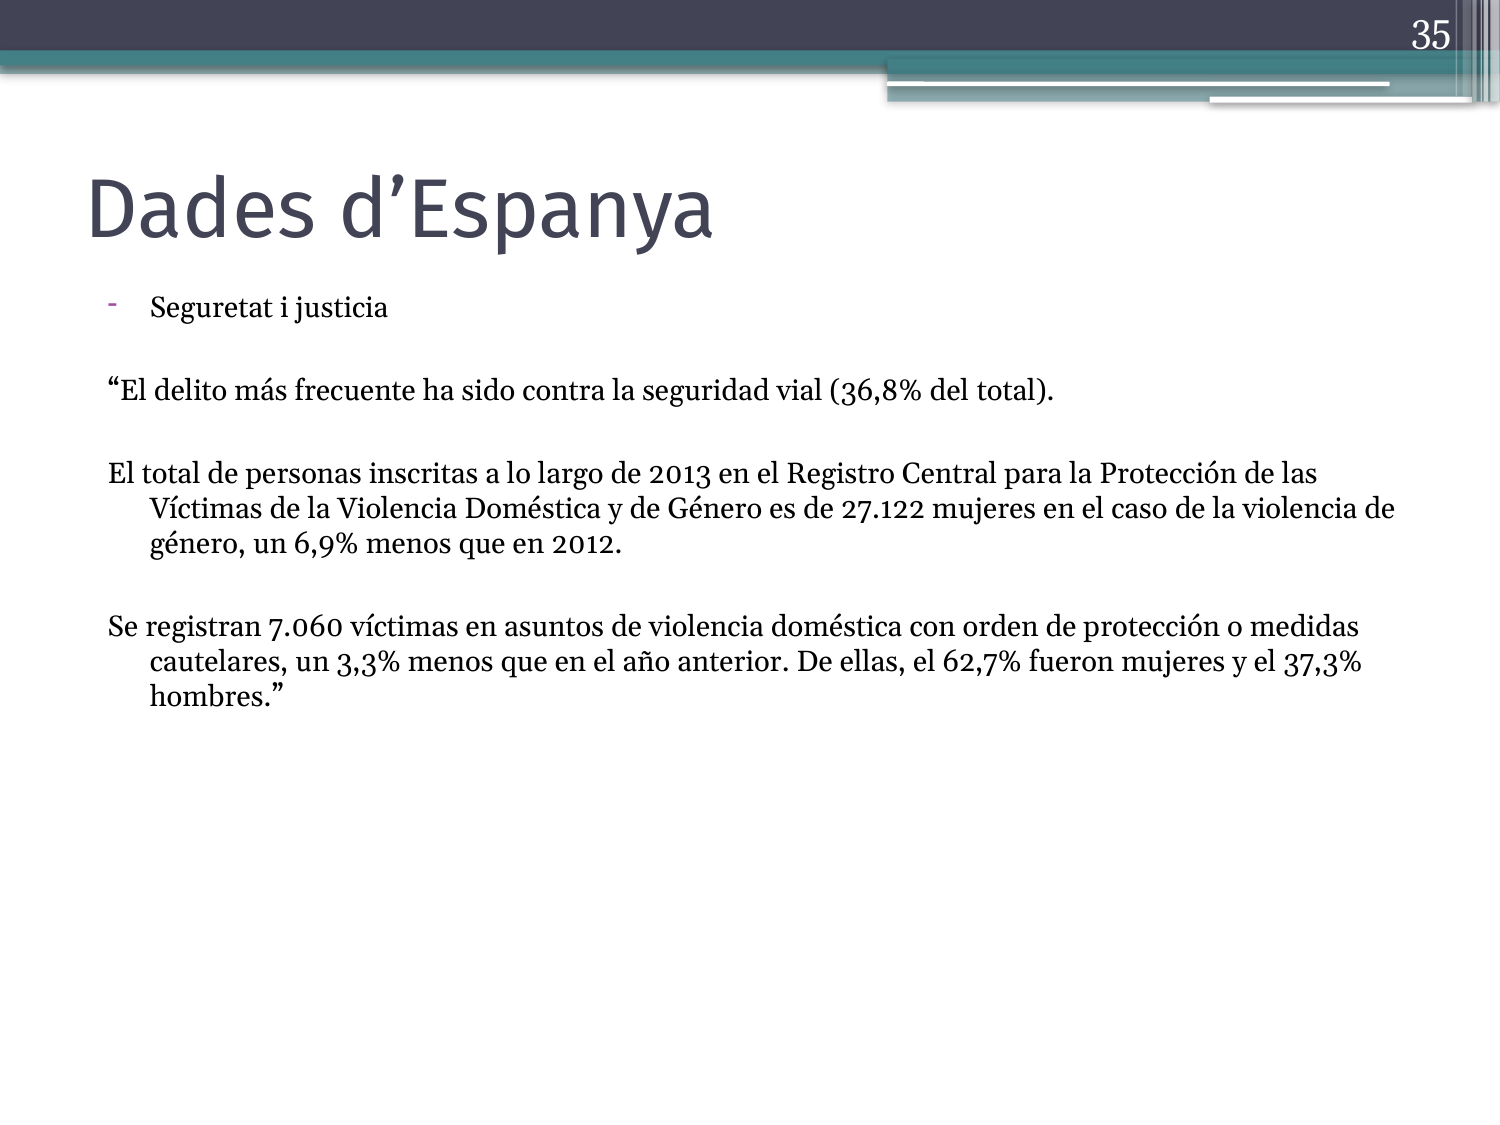

35
# Dades d’Espanya
Seguretat i justicia

“El delito más frecuente ha sido contra la seguridad vial (36,8% del total).

El total de personas inscritas a lo largo de 2013 en el Registro Central para la Protección de las Víctimas de la Violencia Doméstica y de Género es de 27.122 mujeres en el caso de la violencia de género, un 6,9% menos que en 2012.

Se registran 7.060 víctimas en asuntos de violencia doméstica con orden de protección o medidas cautelares, un 3,3% menos que en el año anterior. De ellas, el 62,7% fueron mujeres y el 37,3% hombres.”